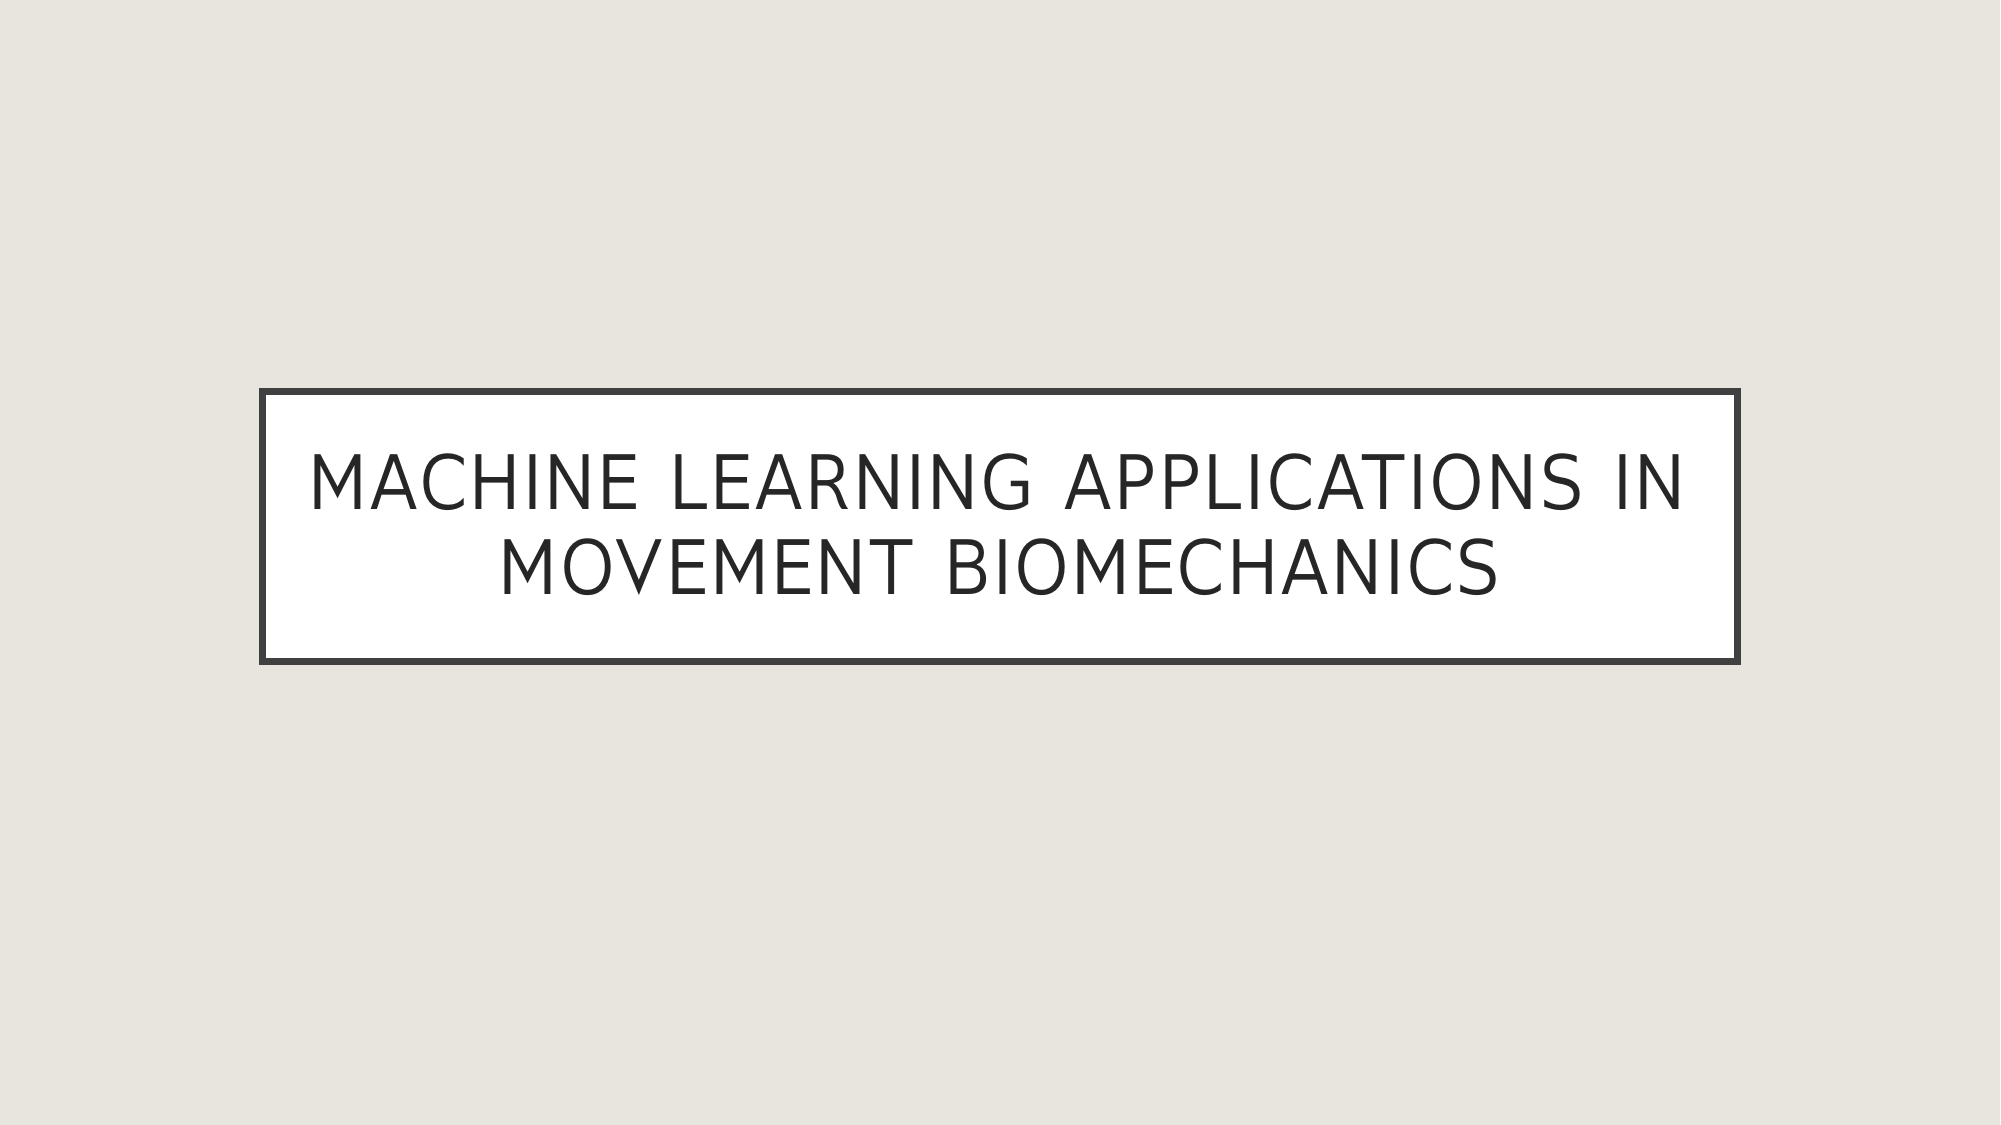

# Machine learning applications in movement biomechanics